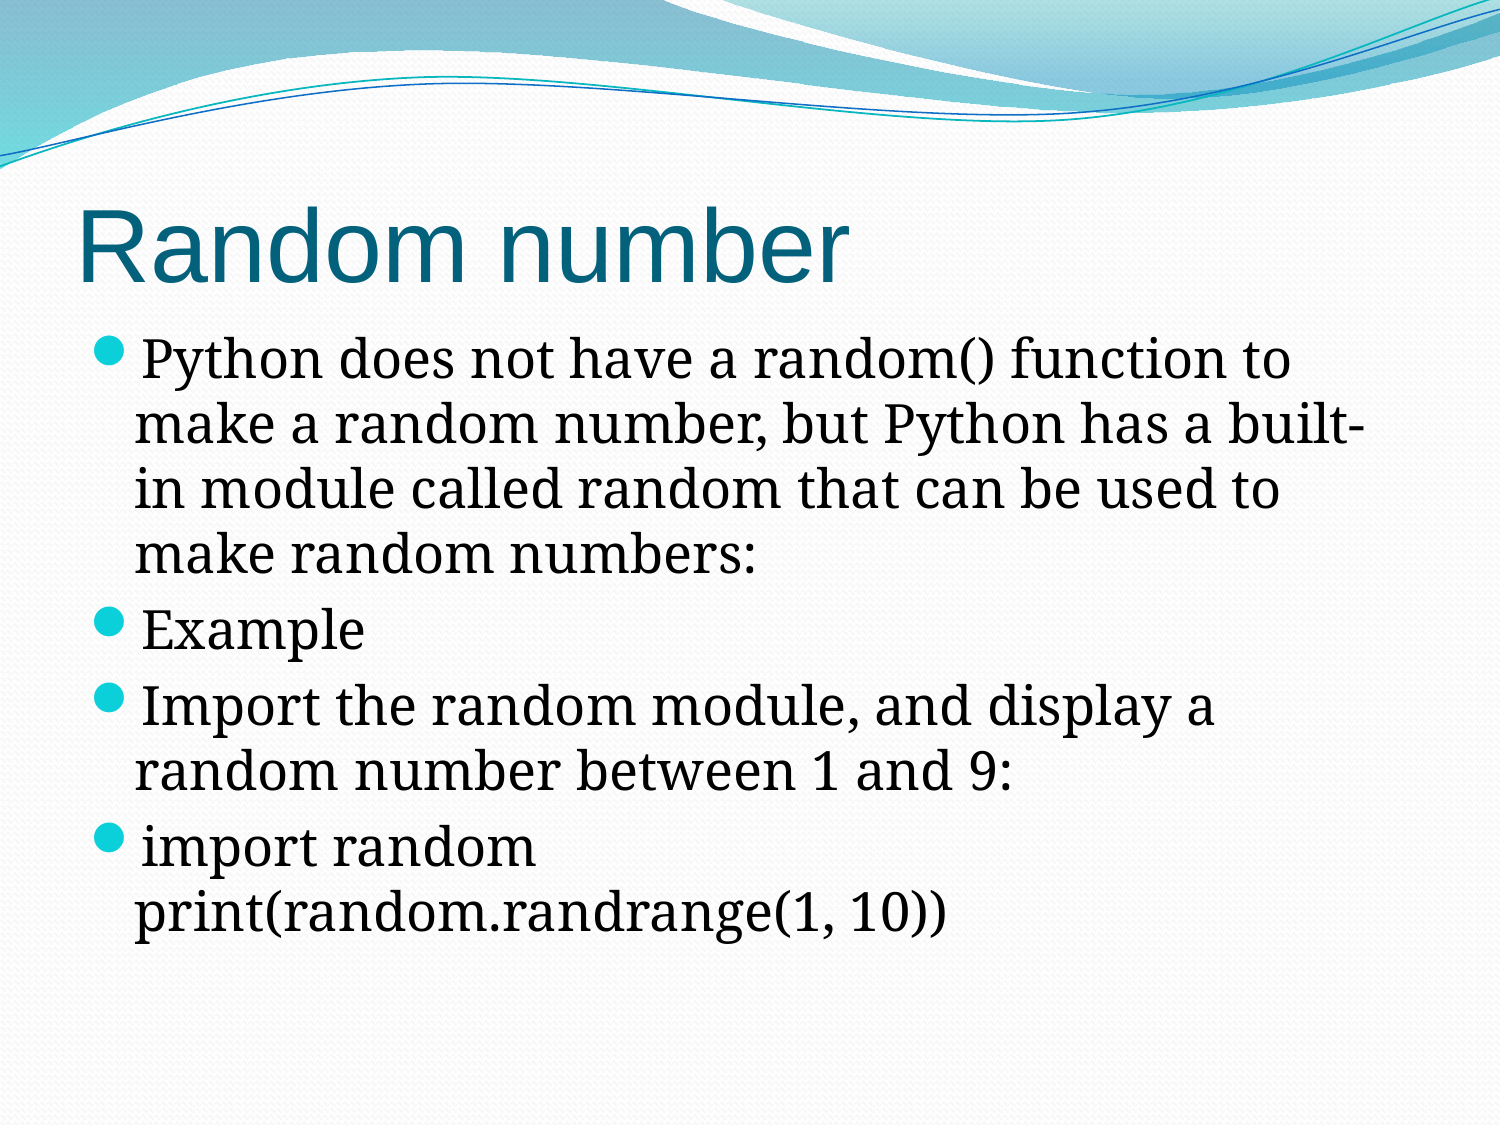

# Random number
Python does not have a random() function to make a random number, but Python has a built-in module called random that can be used to make random numbers:
Example
Import the random module, and display a random number between 1 and 9:
import random
print(random.randrange(1, 10))